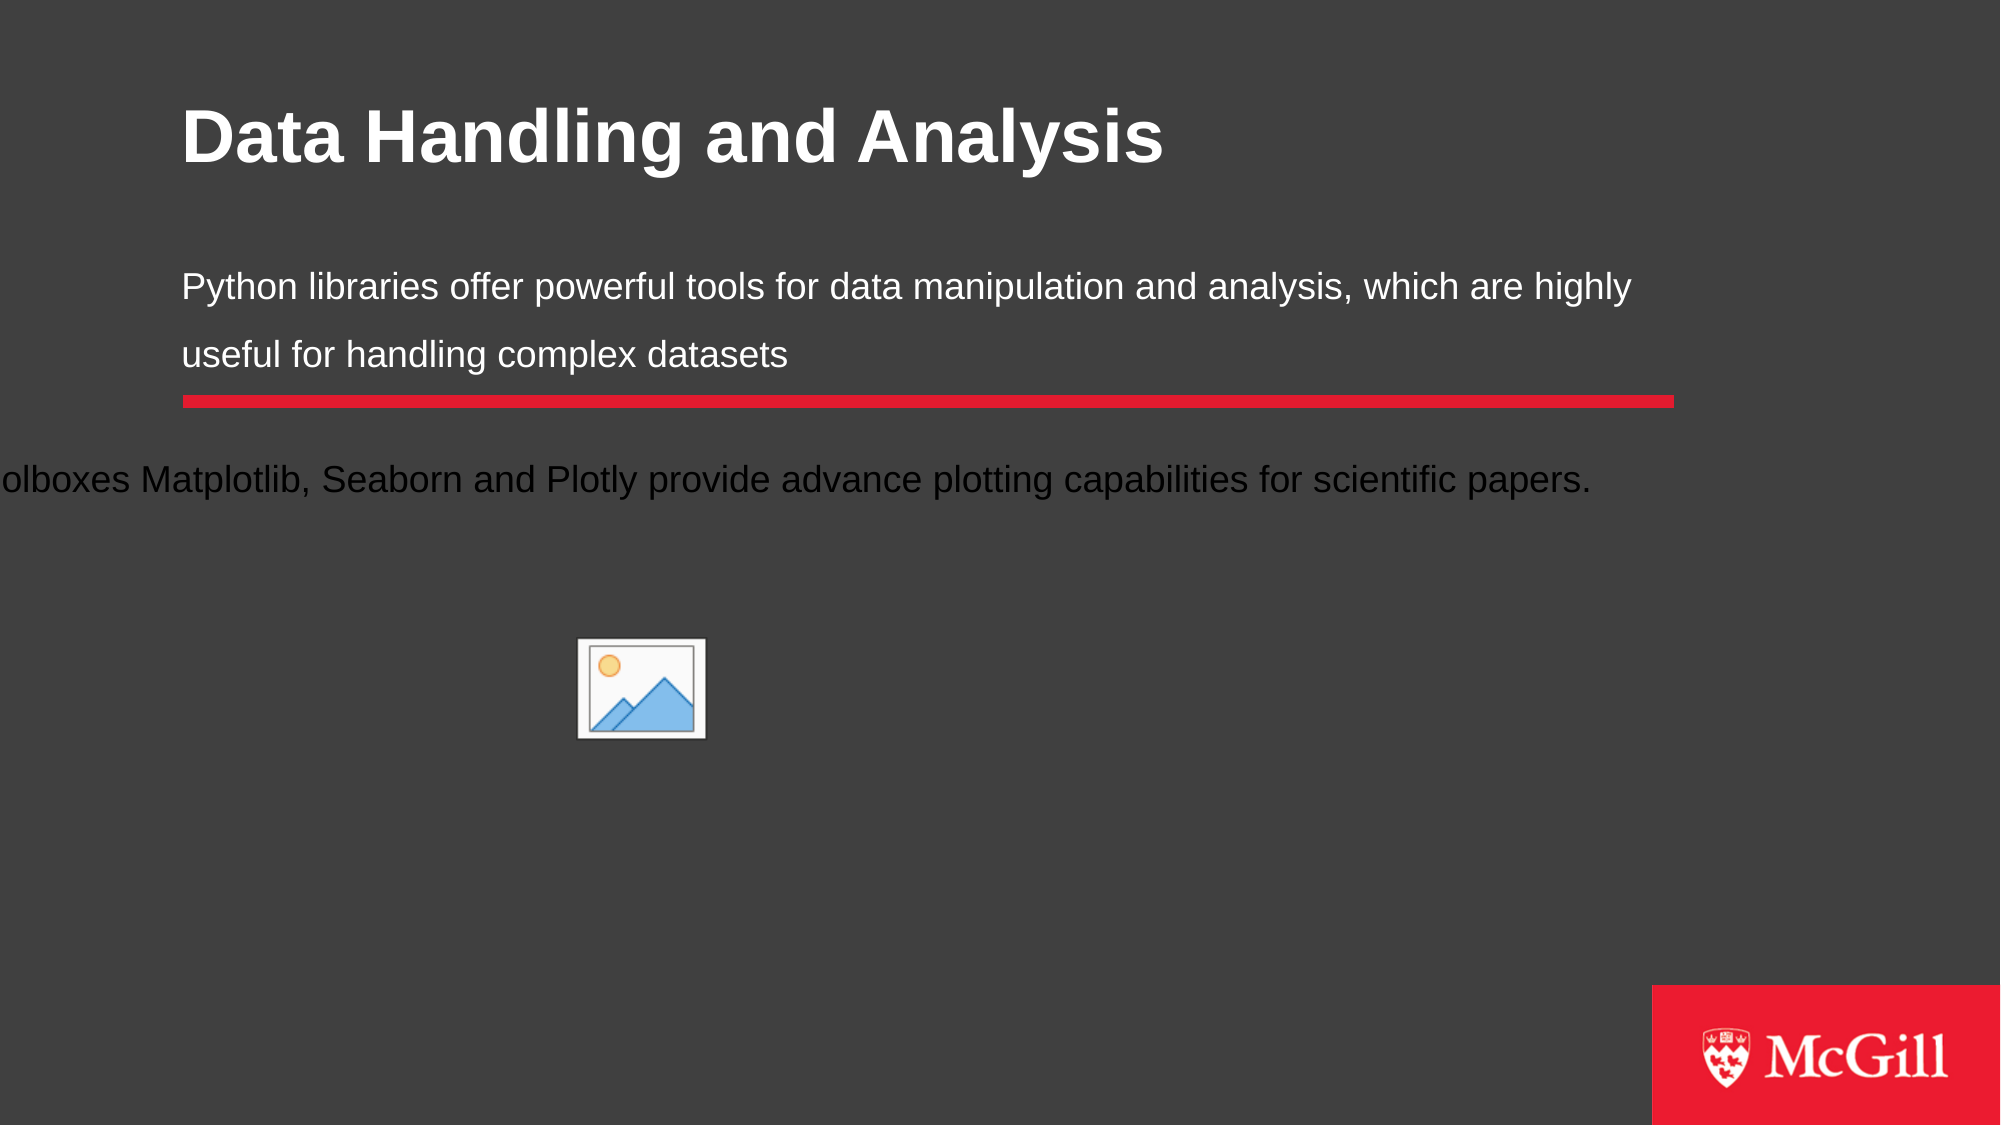

# Data Handling and Analysis
Python libraries offer powerful tools for data manipulation and analysis, which are highly useful for handling complex datasets
The visualization toolboxes Matplotlib, Seaborn and Plotly provide advance plotting capabilities for scientific papers.